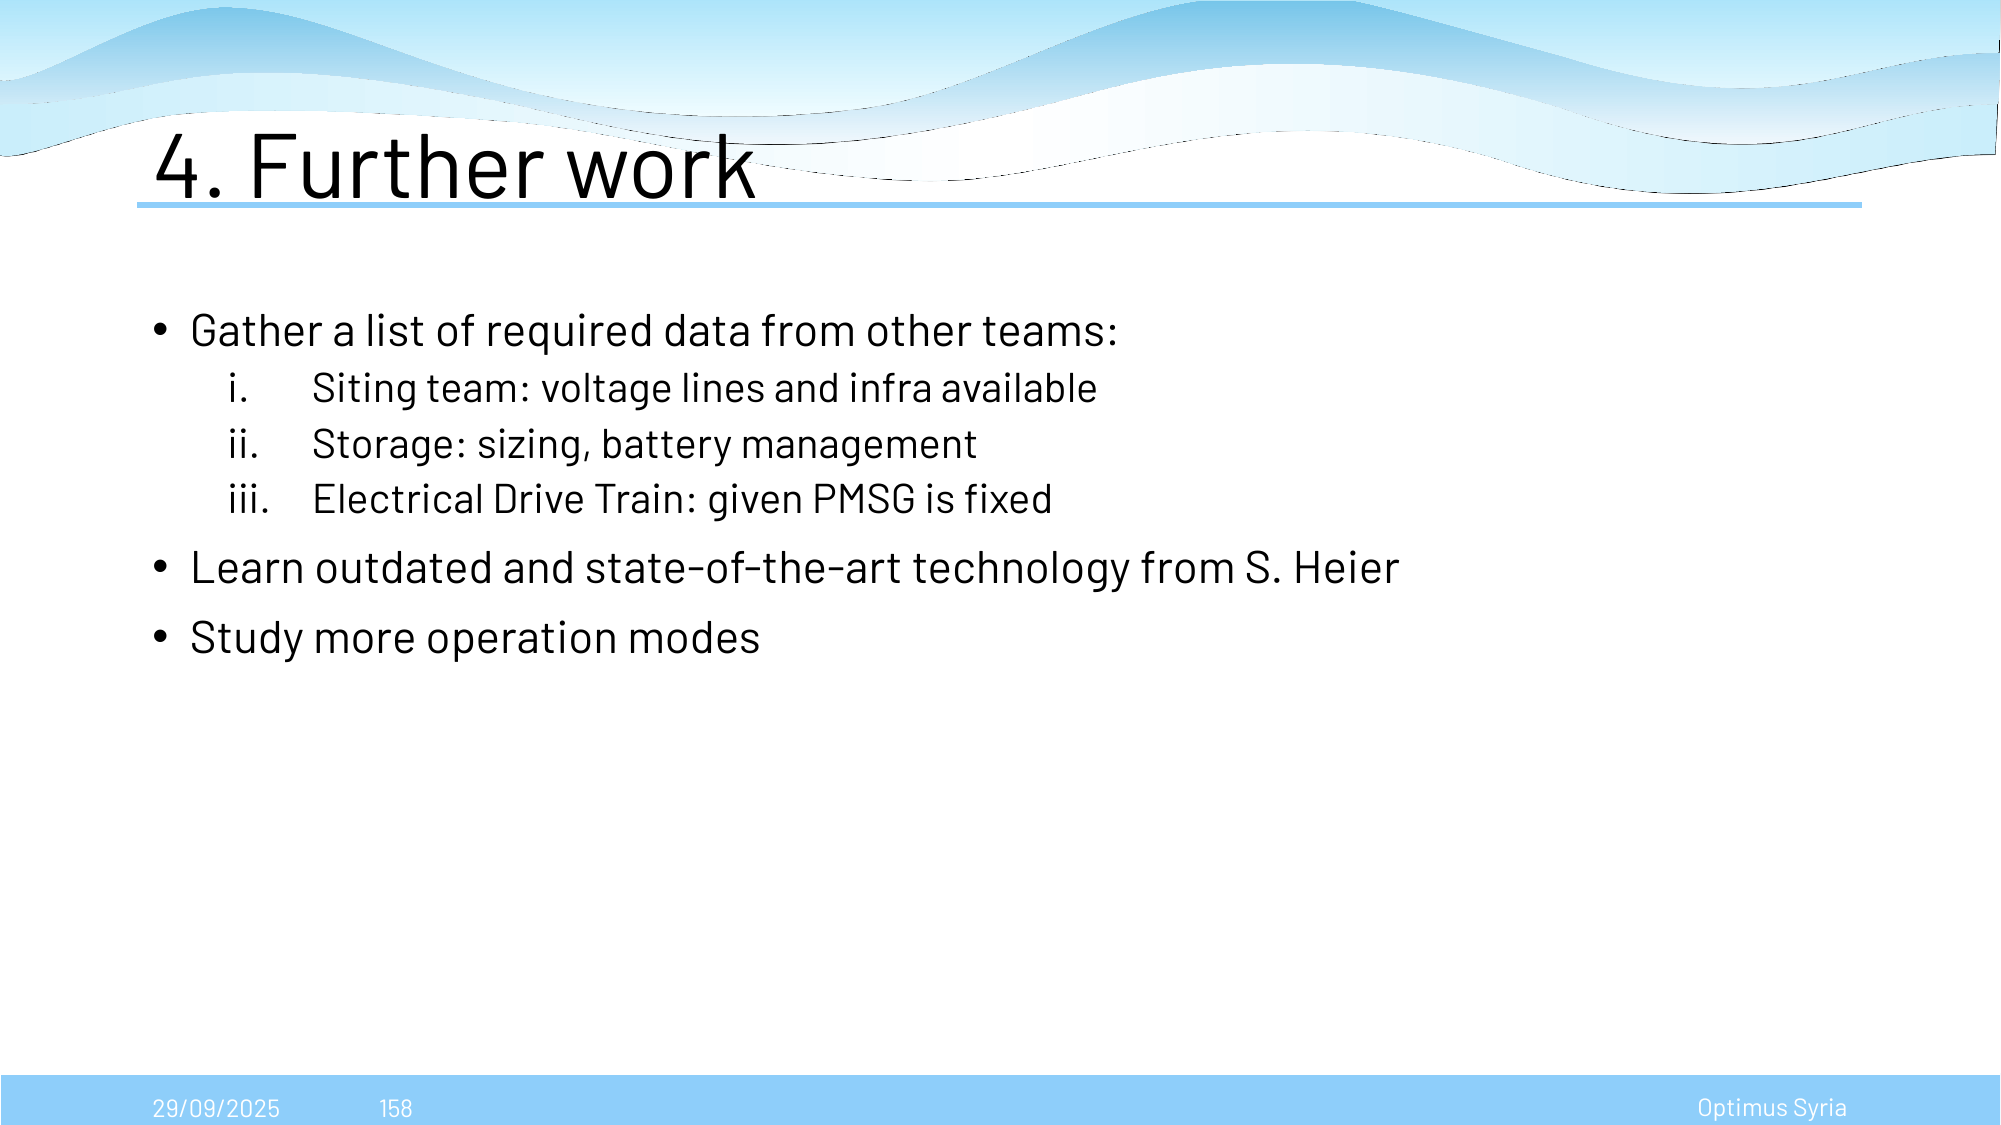

# 4. Further work
Gather a list of required data from other teams:
Siting team: voltage lines and infra available
Storage: sizing, battery management
Electrical Drive Train: given PMSG is fixed
Learn outdated and state-of-the-art technology from S. Heier
Study more operation modes

Optimus Syria
29/09/2025
158